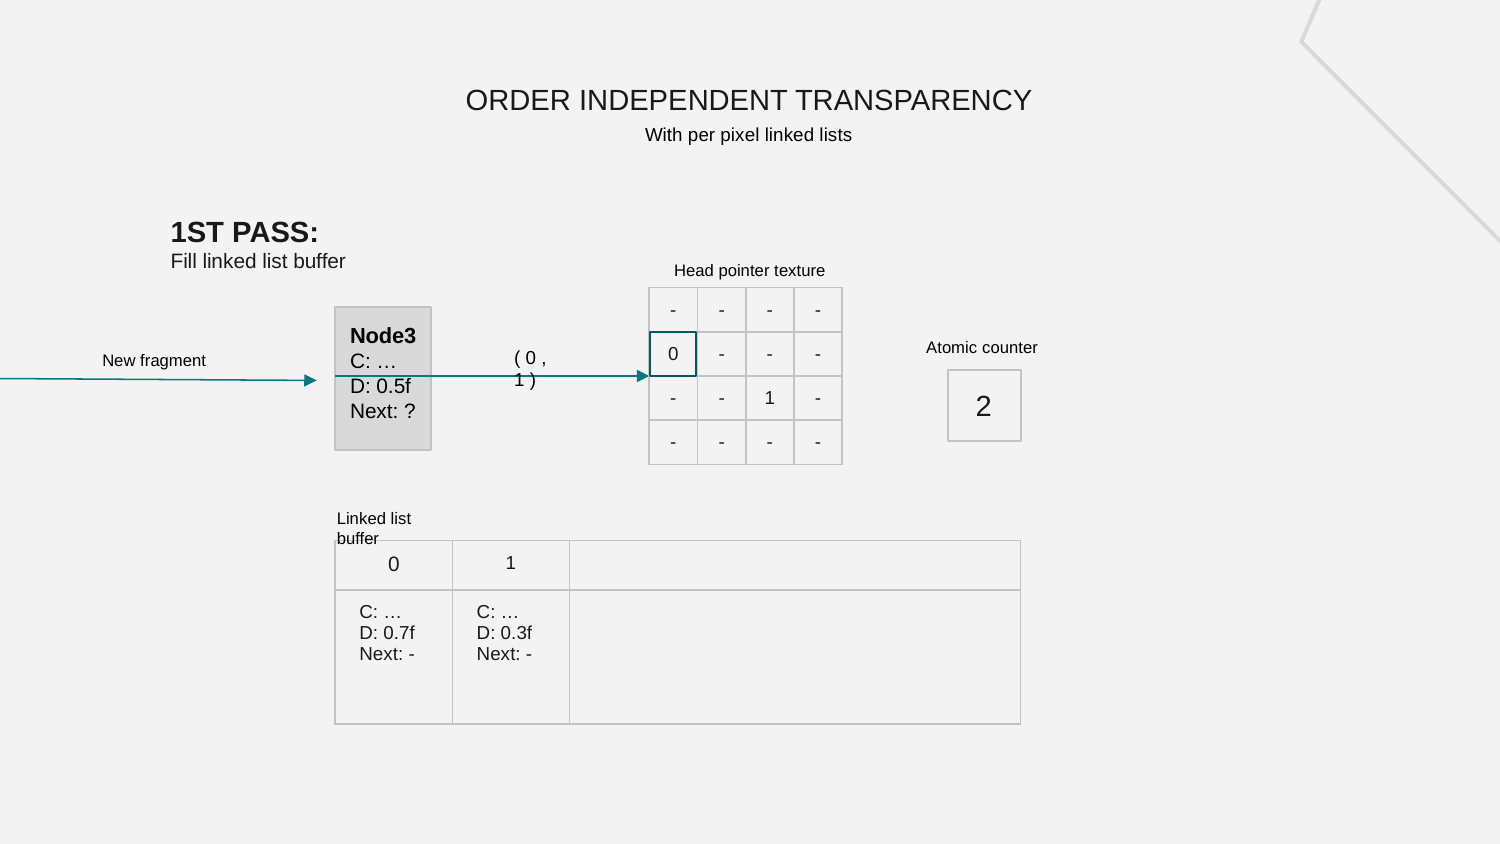

# ORDER INDEPENDENT TRANSPARENCY
With per pixel linked lists
1ST PASS:
Fill linked list buffer
Head pointer texture
| - | - | - | - |
| --- | --- | --- | --- |
| 0 | - | - | - |
| - | - | 1 | - |
| - | - | - | - |
Node3
C: …
D: 0.5f
Next: ?

Atomic counter

( 0 , 1 )
New fragment

2
Linked list buffer
| 0 | 1 |  |
| --- | --- | --- |
| C: … D: 0.7f Next: - | C: … D: 0.3f Next: - |  |